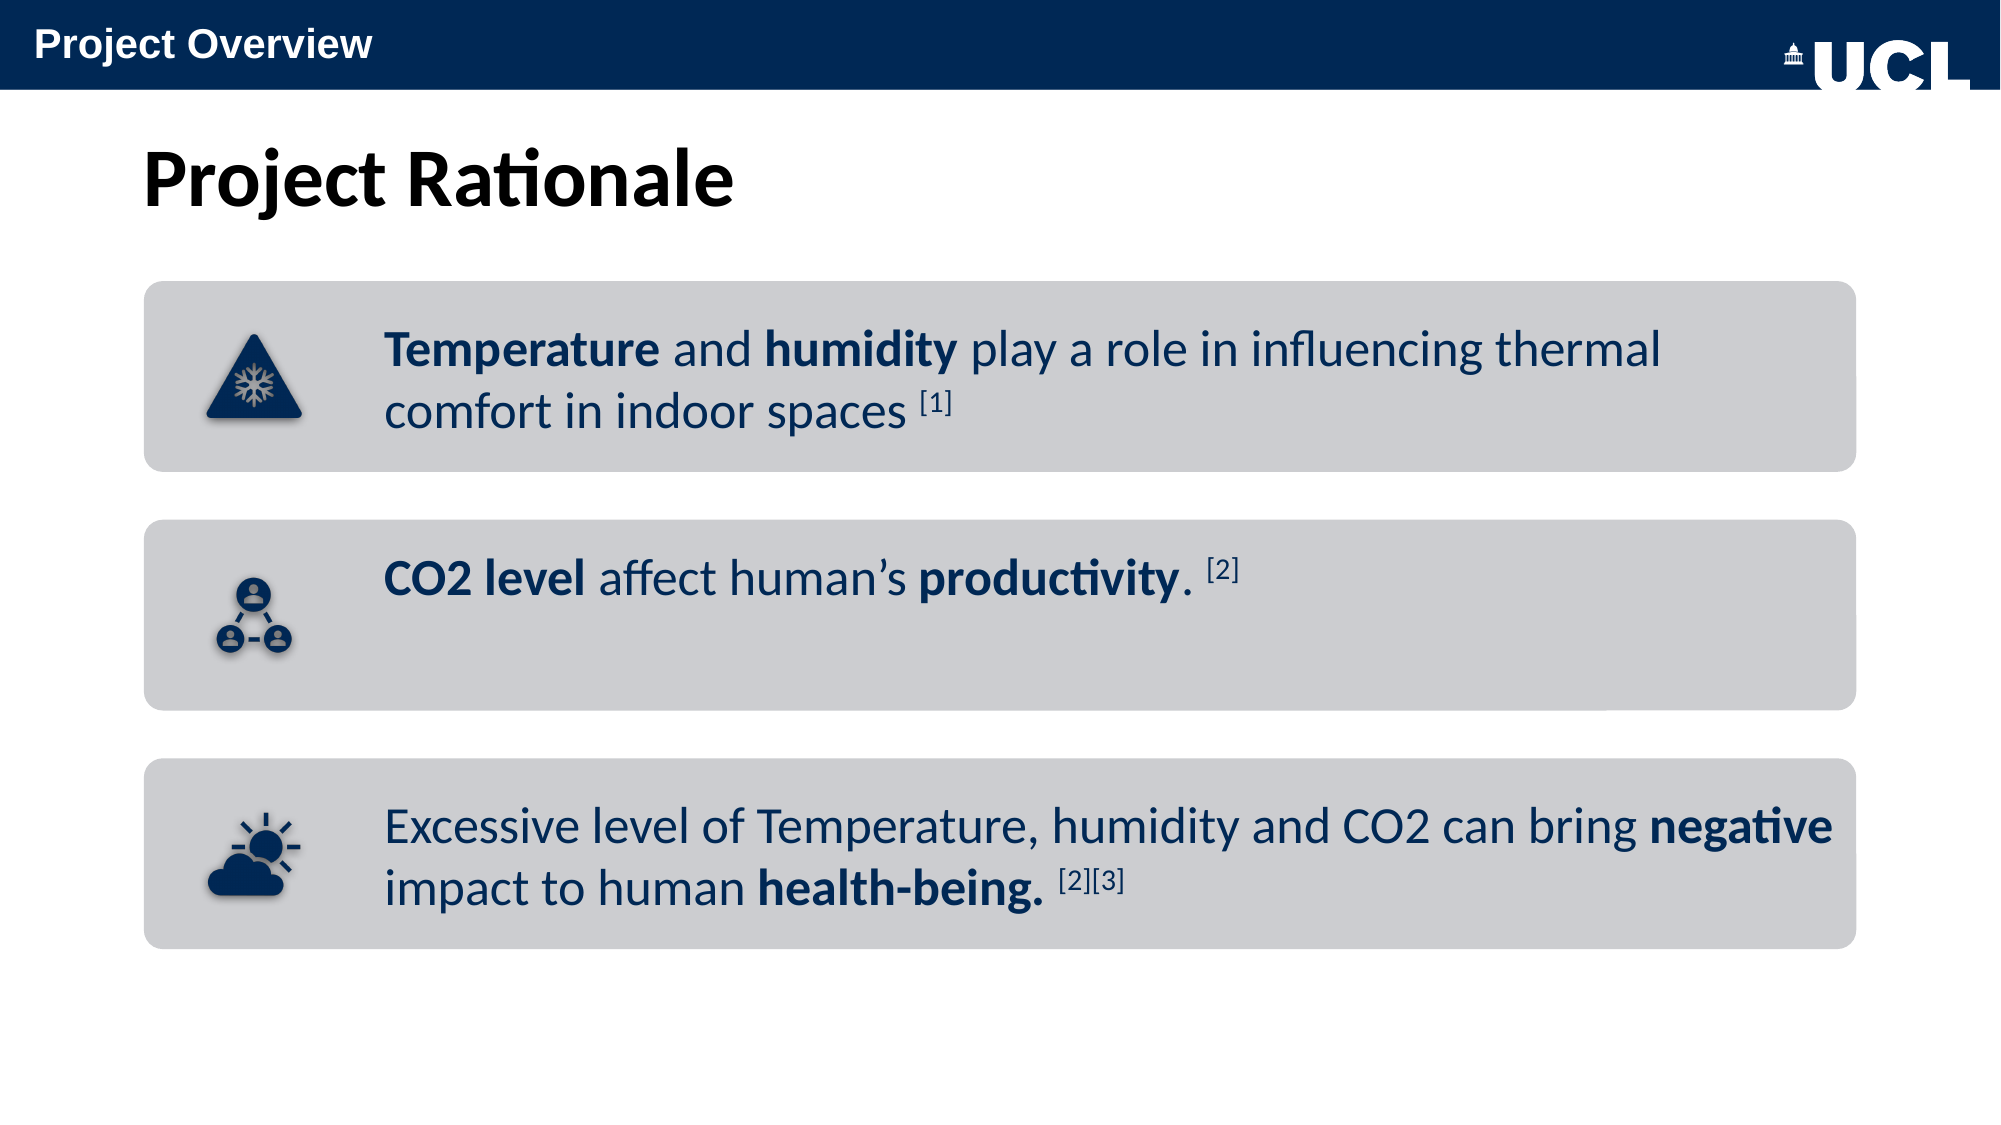

Project Overview
# Project Rationale
Temperature and humidity play a role in influencing thermal comfort in indoor spaces [1]
CO2 level affect human’s productivity. [2]

Excessive level of Temperature, humidity and CO2 can bring negative impact to human health-being. [2][3]